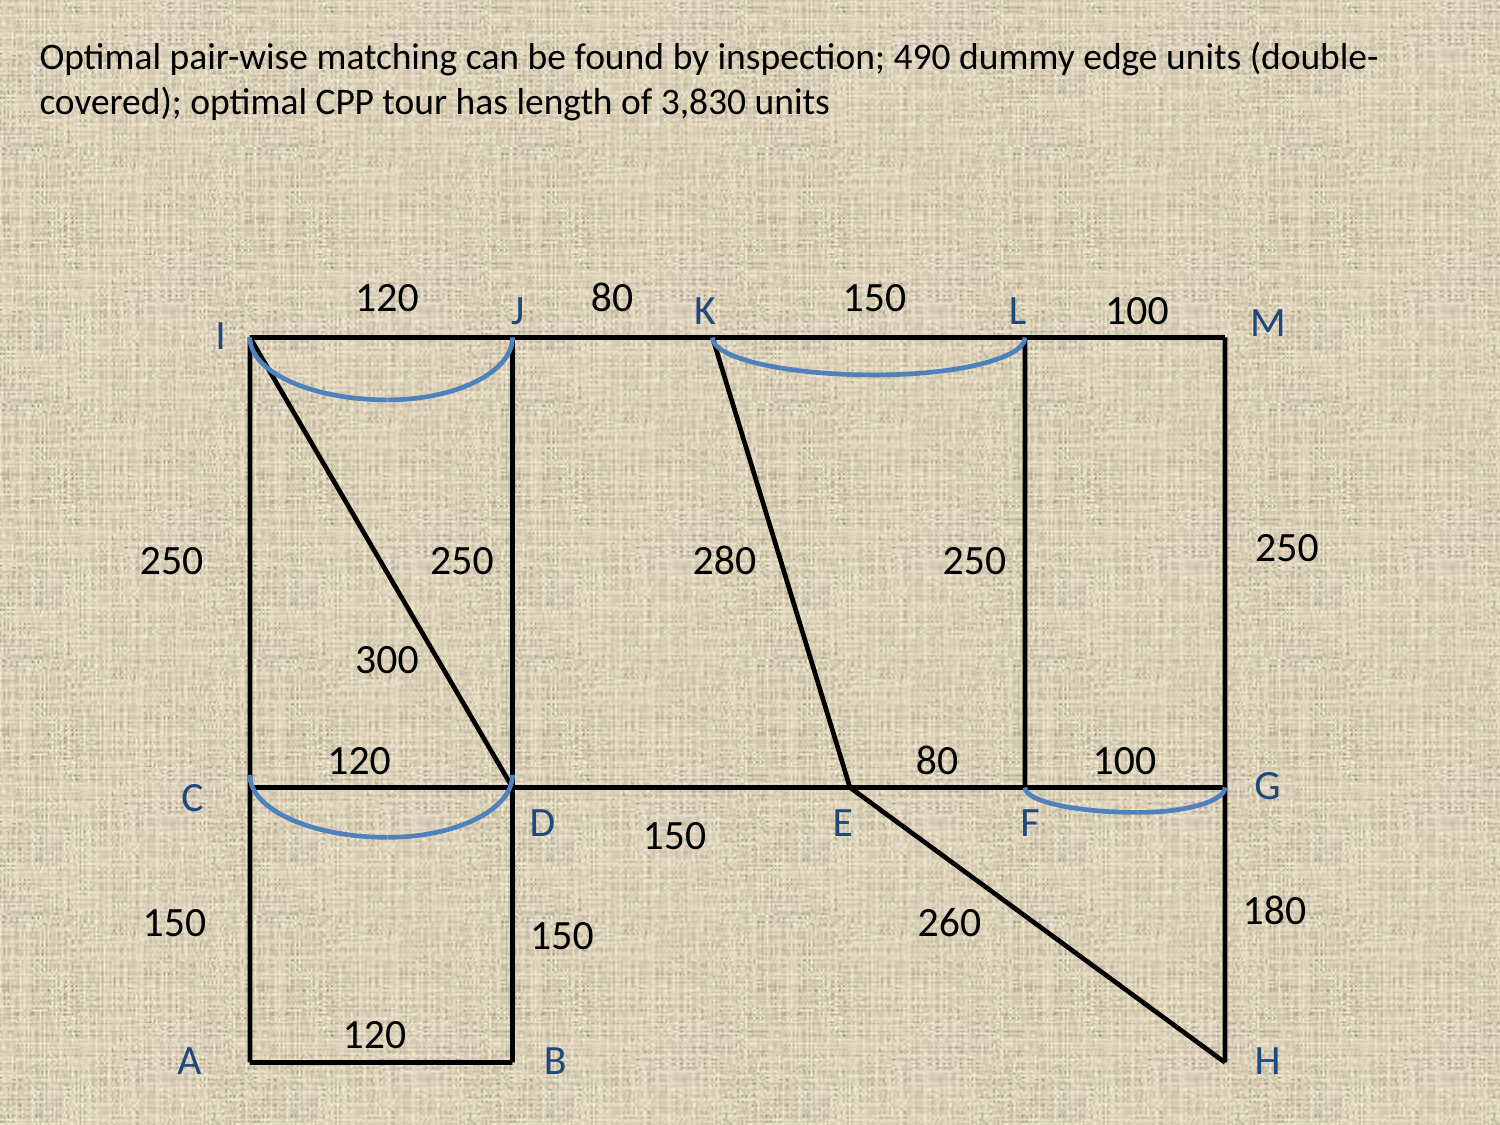

Optimal pair-wise matching can be found by inspection; 490 dummy edge units (double-covered); optimal CPP tour has length of 3,830 units

120
80
150
J
K
L
100
M
I

250
250
250
280
250
300
120
80
100
G
C

D
E

F

150
180
150
260
150
120
A
B
H